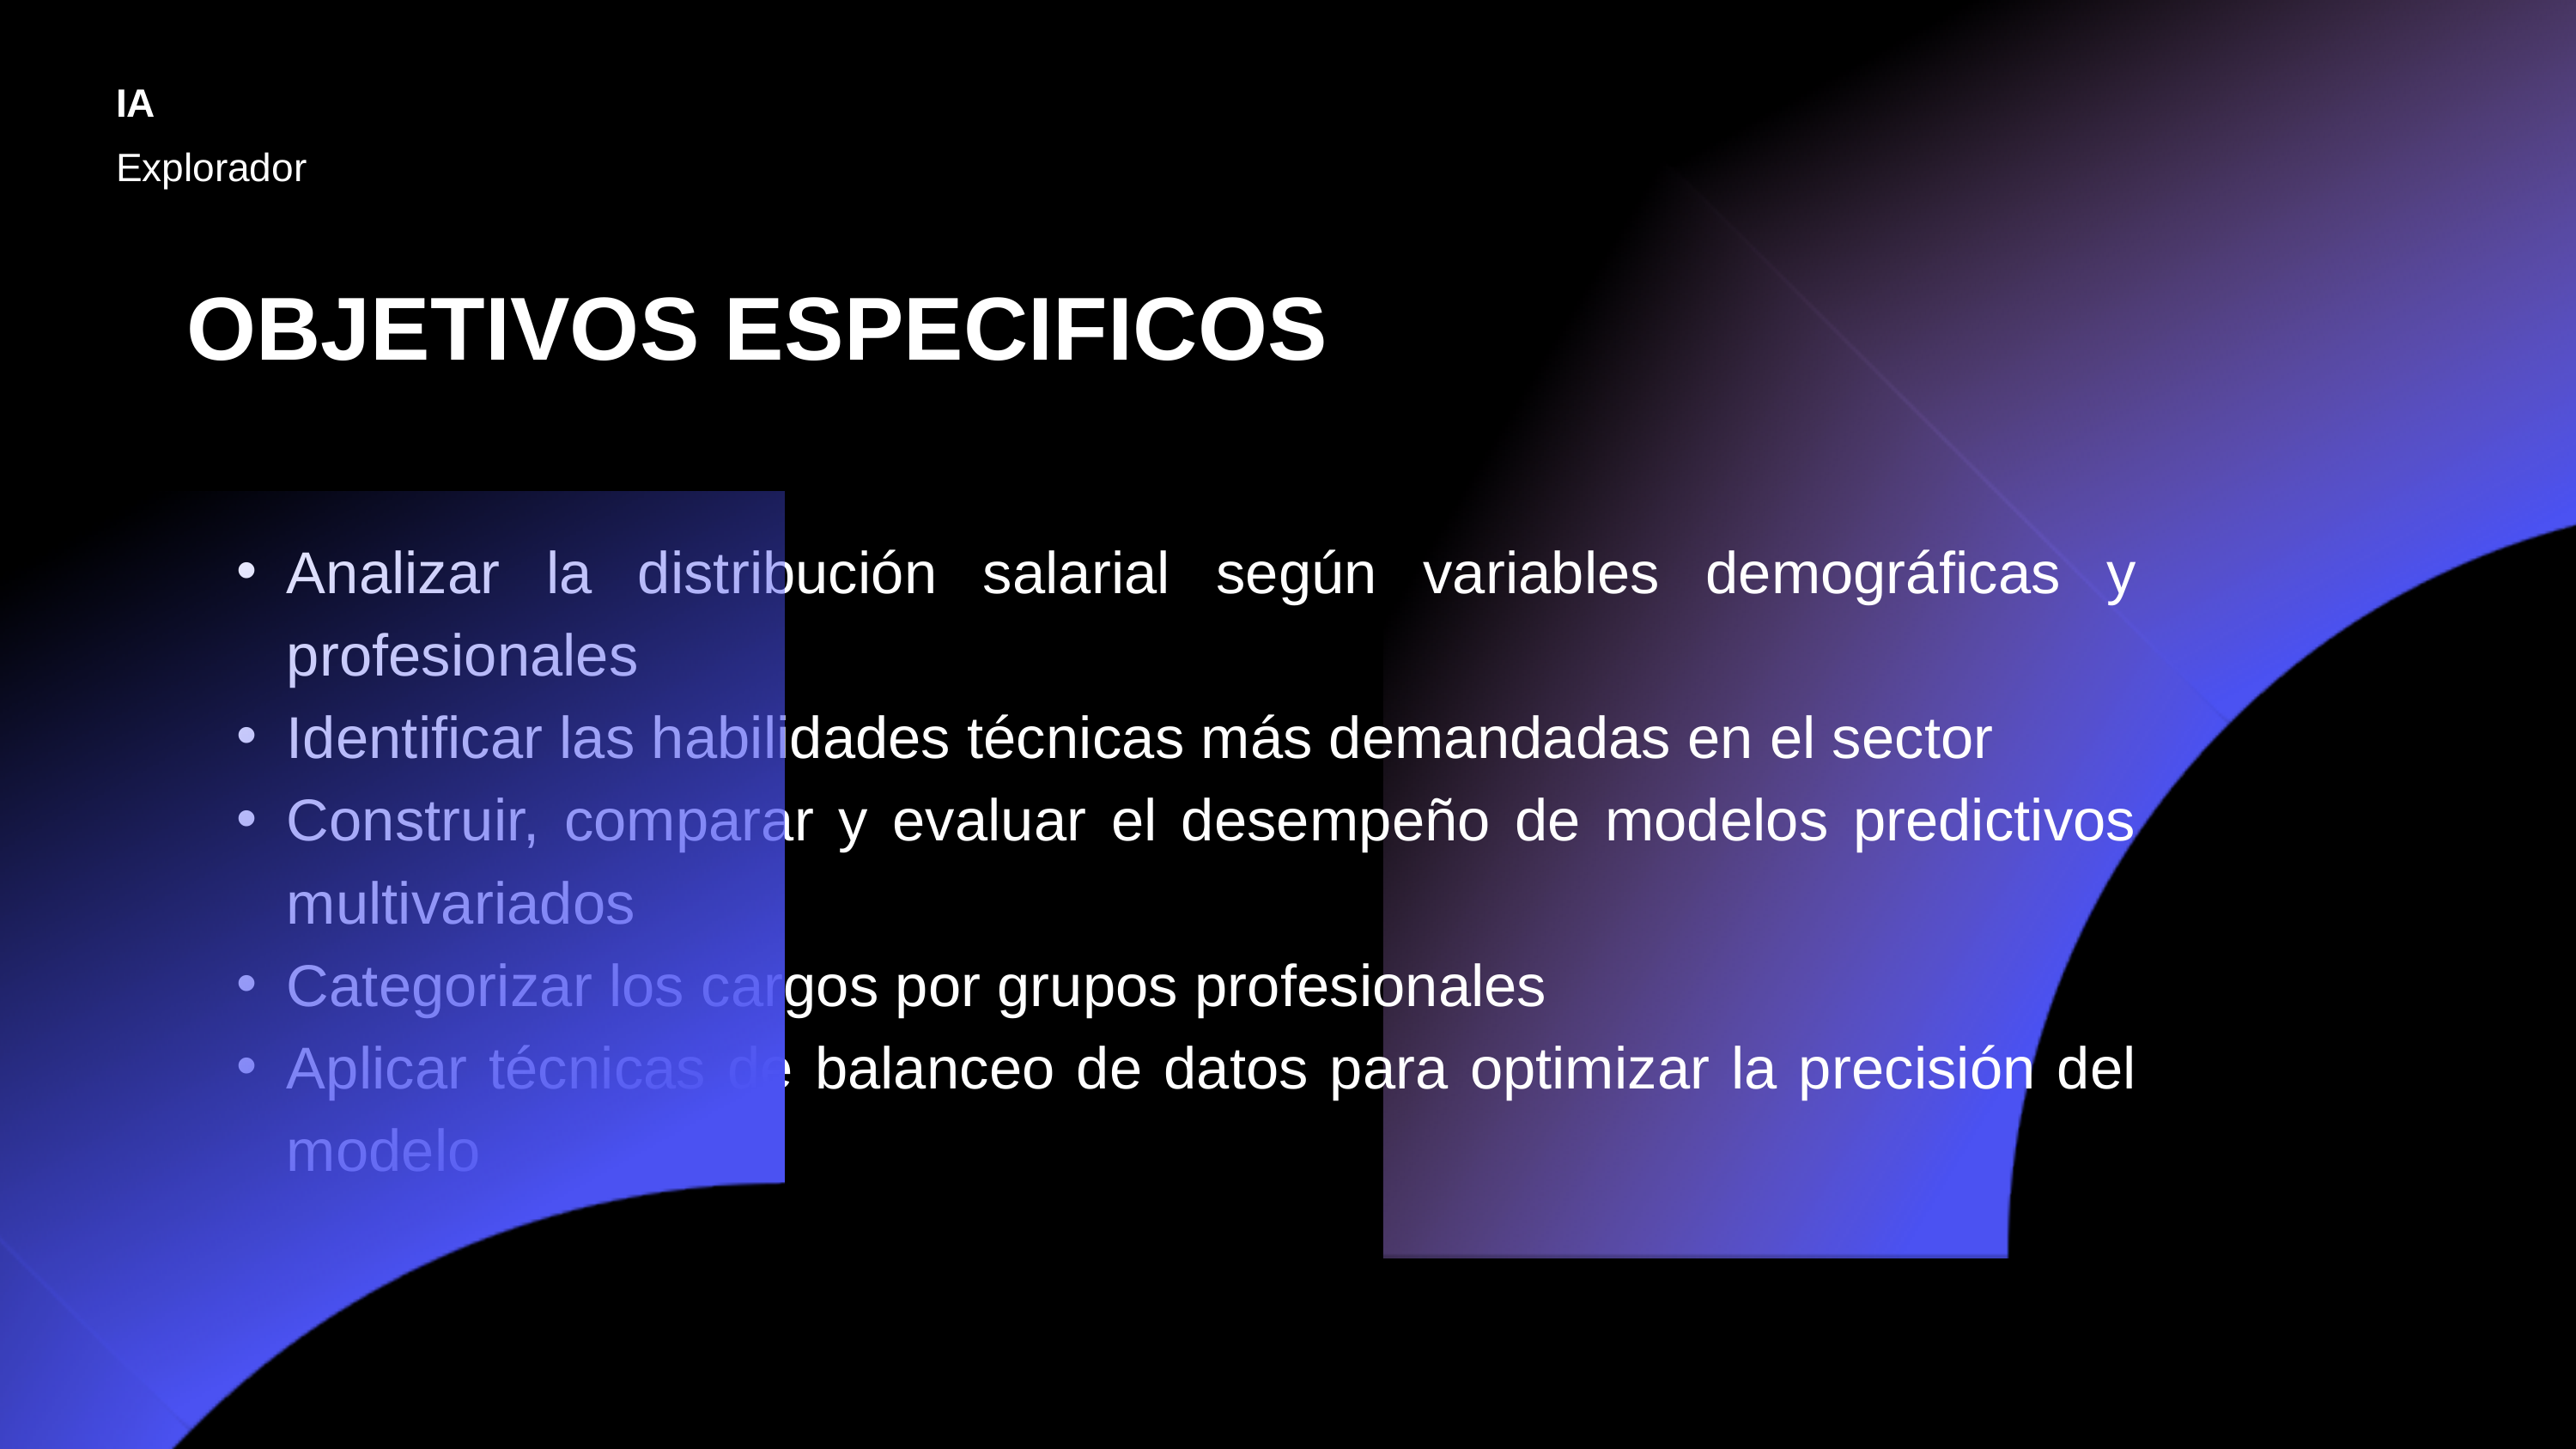

IA
Explorador
OBJETIVOS ESPECIFICOS

Analizar la distribución salarial según variables demográficas y profesionales
Identificar las habilidades técnicas más demandadas en el sector
Construir, comparar y evaluar el desempeño de modelos predictivos multivariados
Categorizar los cargos por grupos profesionales
Aplicar técnicas de balanceo de datos para optimizar la precisión del modelo